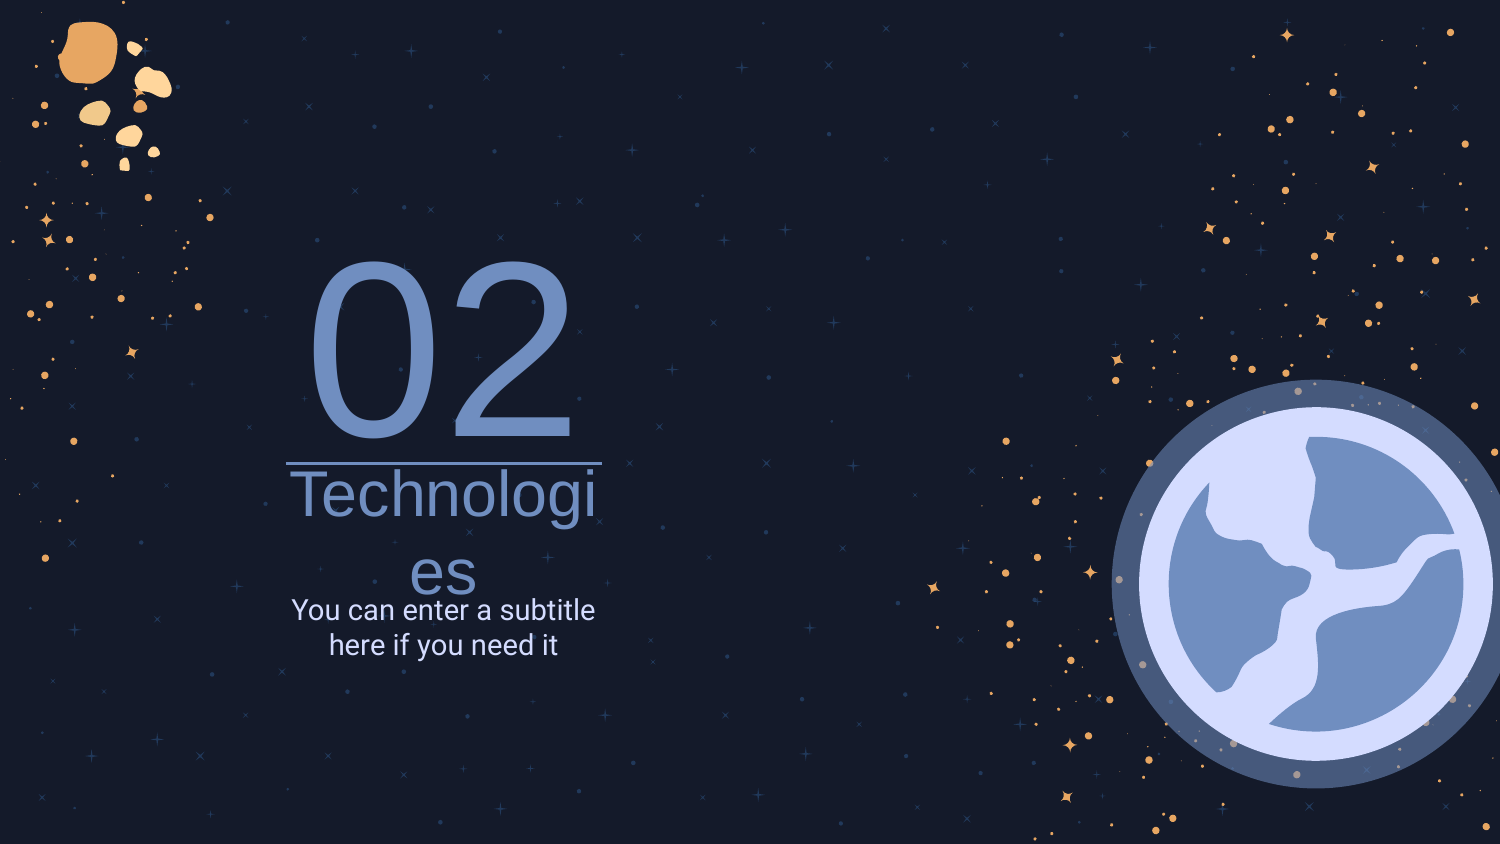

02
# Technologies
You can enter a subtitle here if you need it